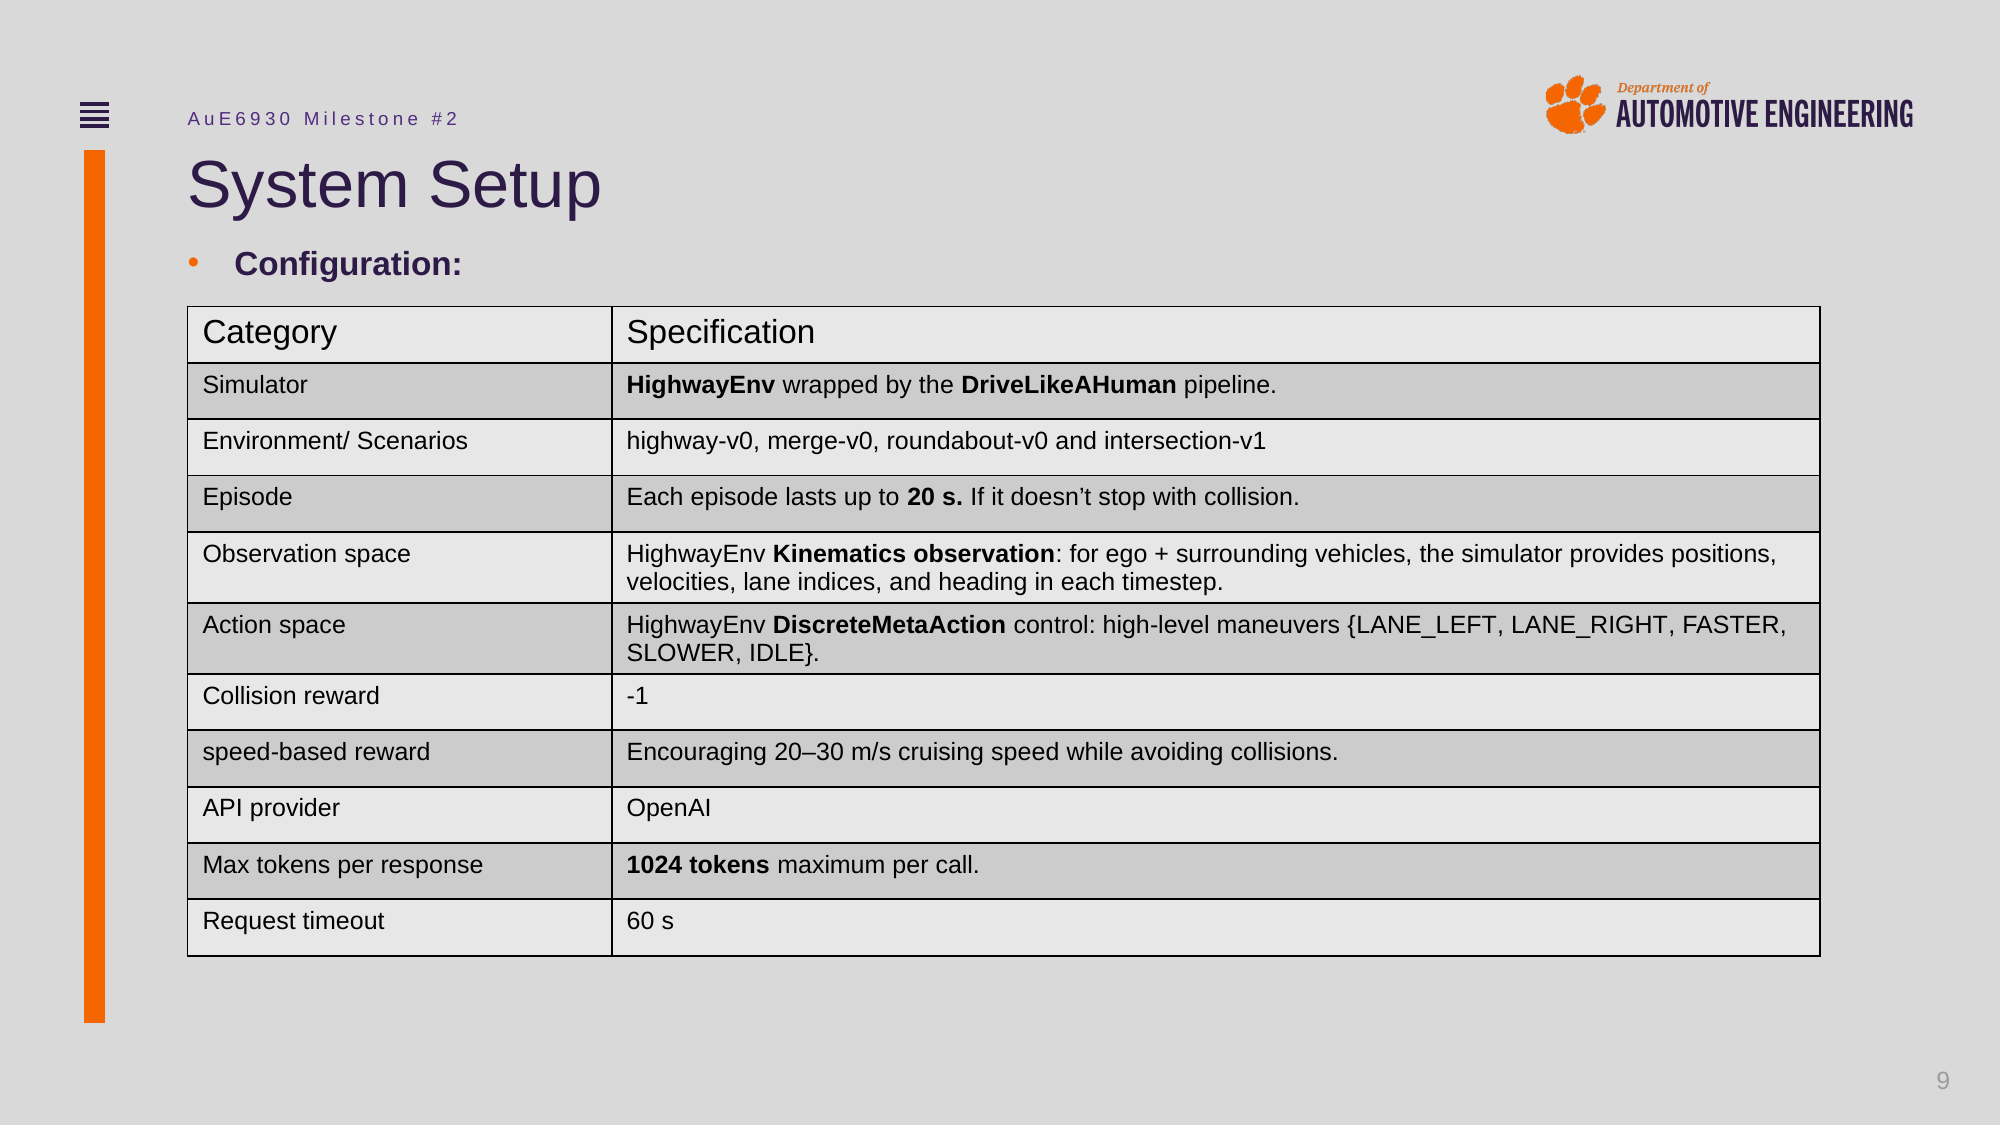

# System Setup
Configuration:
| Category | Specification |
| --- | --- |
| Simulator | HighwayEnv wrapped by the DriveLikeAHuman pipeline. |
| Environment/ Scenarios | highway-v0, merge-v0, roundabout-v0 and intersection-v1 |
| Episode | Each episode lasts up to 20 s. If it doesn’t stop with collision. |
| Observation space | HighwayEnv Kinematics observation: for ego + surrounding vehicles, the simulator provides positions, velocities, lane indices, and heading in each timestep. |
| Action space | HighwayEnv DiscreteMetaAction control: high-level maneuvers {LANE\_LEFT, LANE\_RIGHT, FASTER, SLOWER, IDLE}. |
| Collision reward | -1 |
| speed-based reward | Encouraging 20–30 m/s cruising speed while avoiding collisions. |
| API provider | OpenAI |
| Max tokens per response | 1024 tokens maximum per call. |
| Request timeout | 60 s |
9